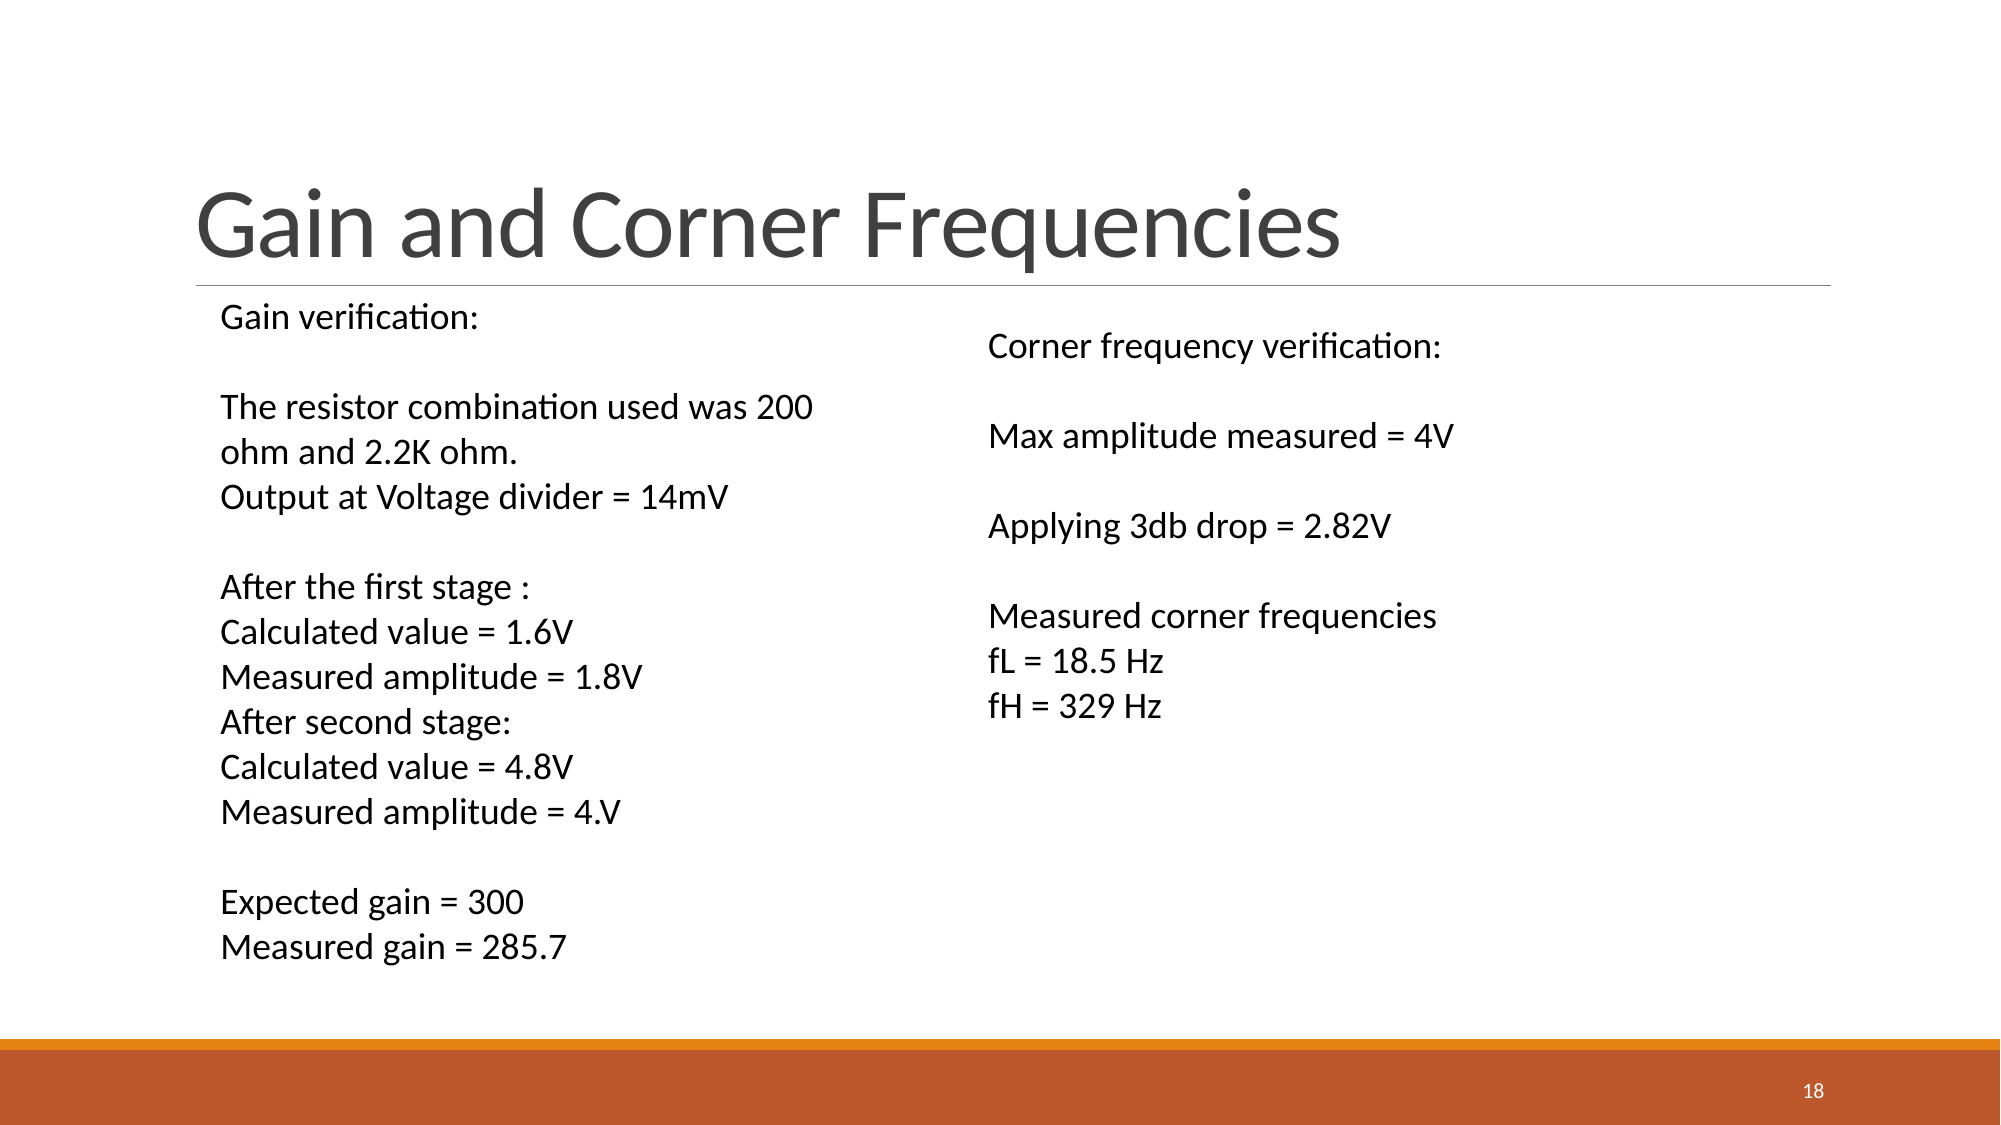

# Gain and Corner Frequencies
Gain verification:

The resistor combination used was 200 ohm and 2.2K ohm.
Output at Voltage divider = 14mV

After the first stage :
Calculated value = 1.6V
Measured amplitude = 1.8V
After second stage:
Calculated value = 4.8V
Measured amplitude = 4.V

Expected gain = 300
Measured gain = 285.7

Corner frequency verification:

Max amplitude measured = 4V

Applying 3db drop = 2.82V

Measured corner frequencies
fL = 18.5 Hz
fH = 329 Hz
18